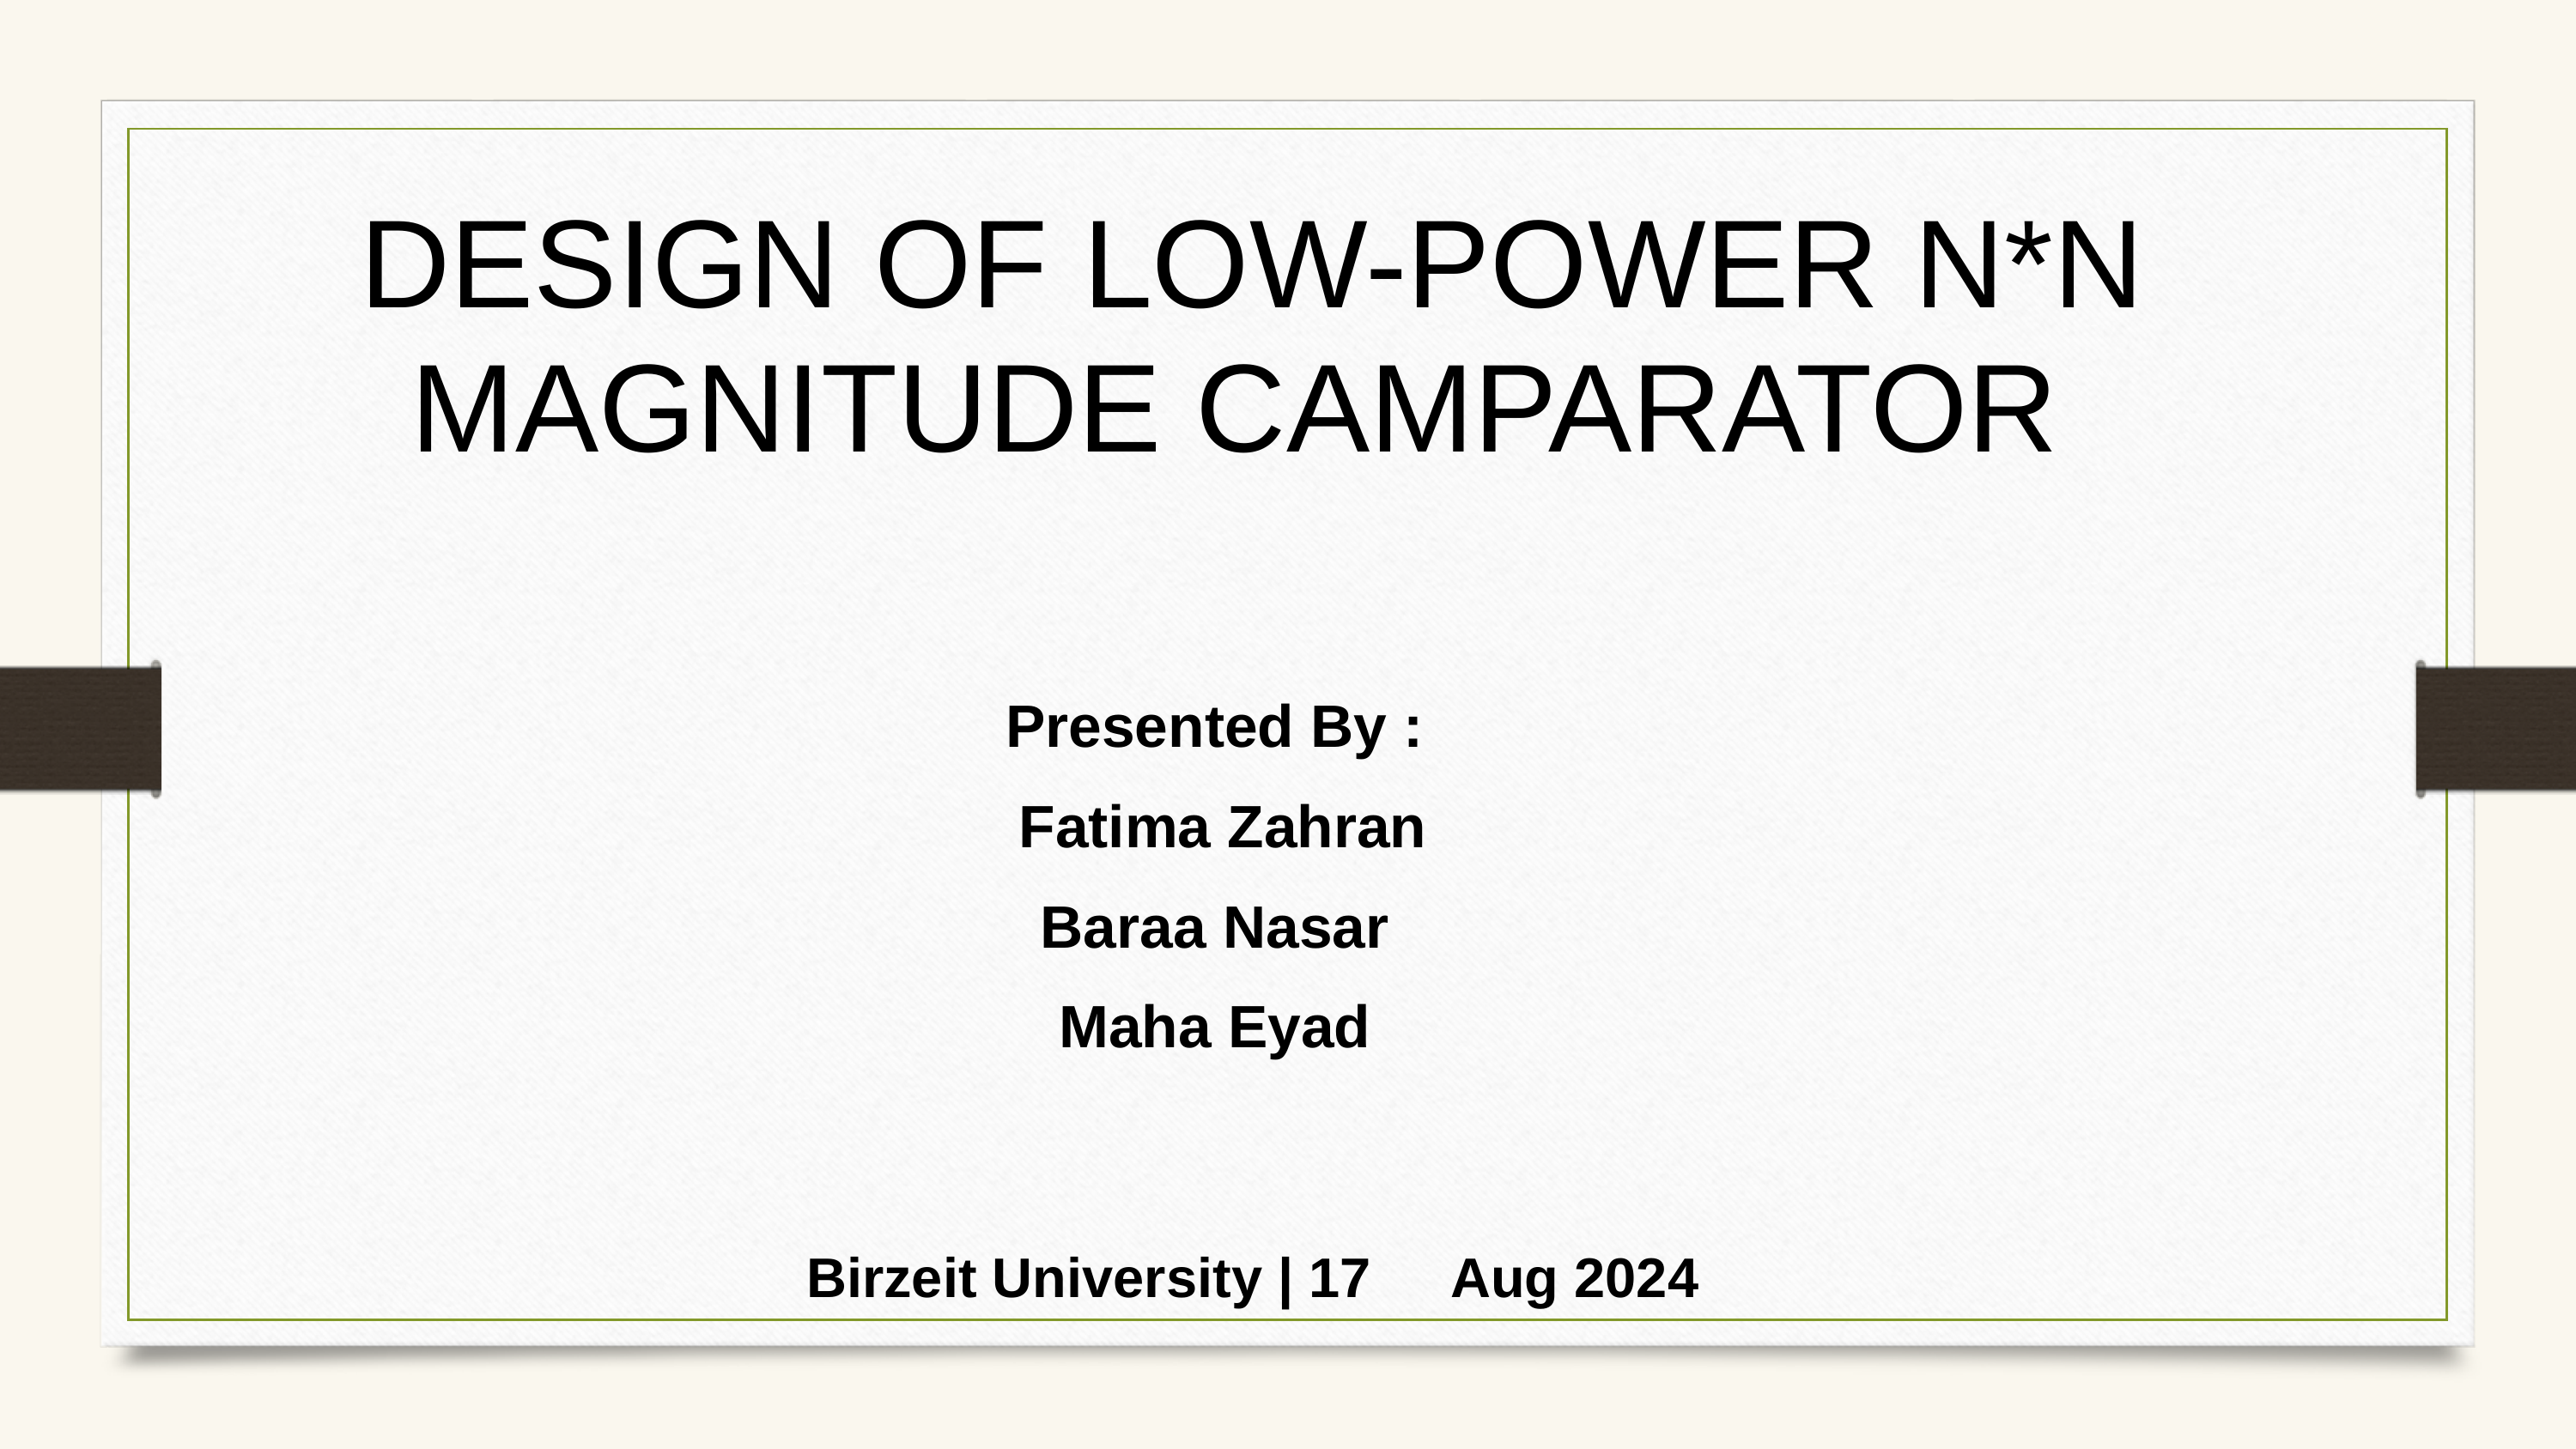

DESIGN OF LOW-POWER N*N MAGNITUDE CAMPARATOR
Presented By :
Fatima Zahran
Baraa Nasar
Maha Eyad
Birzeit University | 17 	Aug 2024